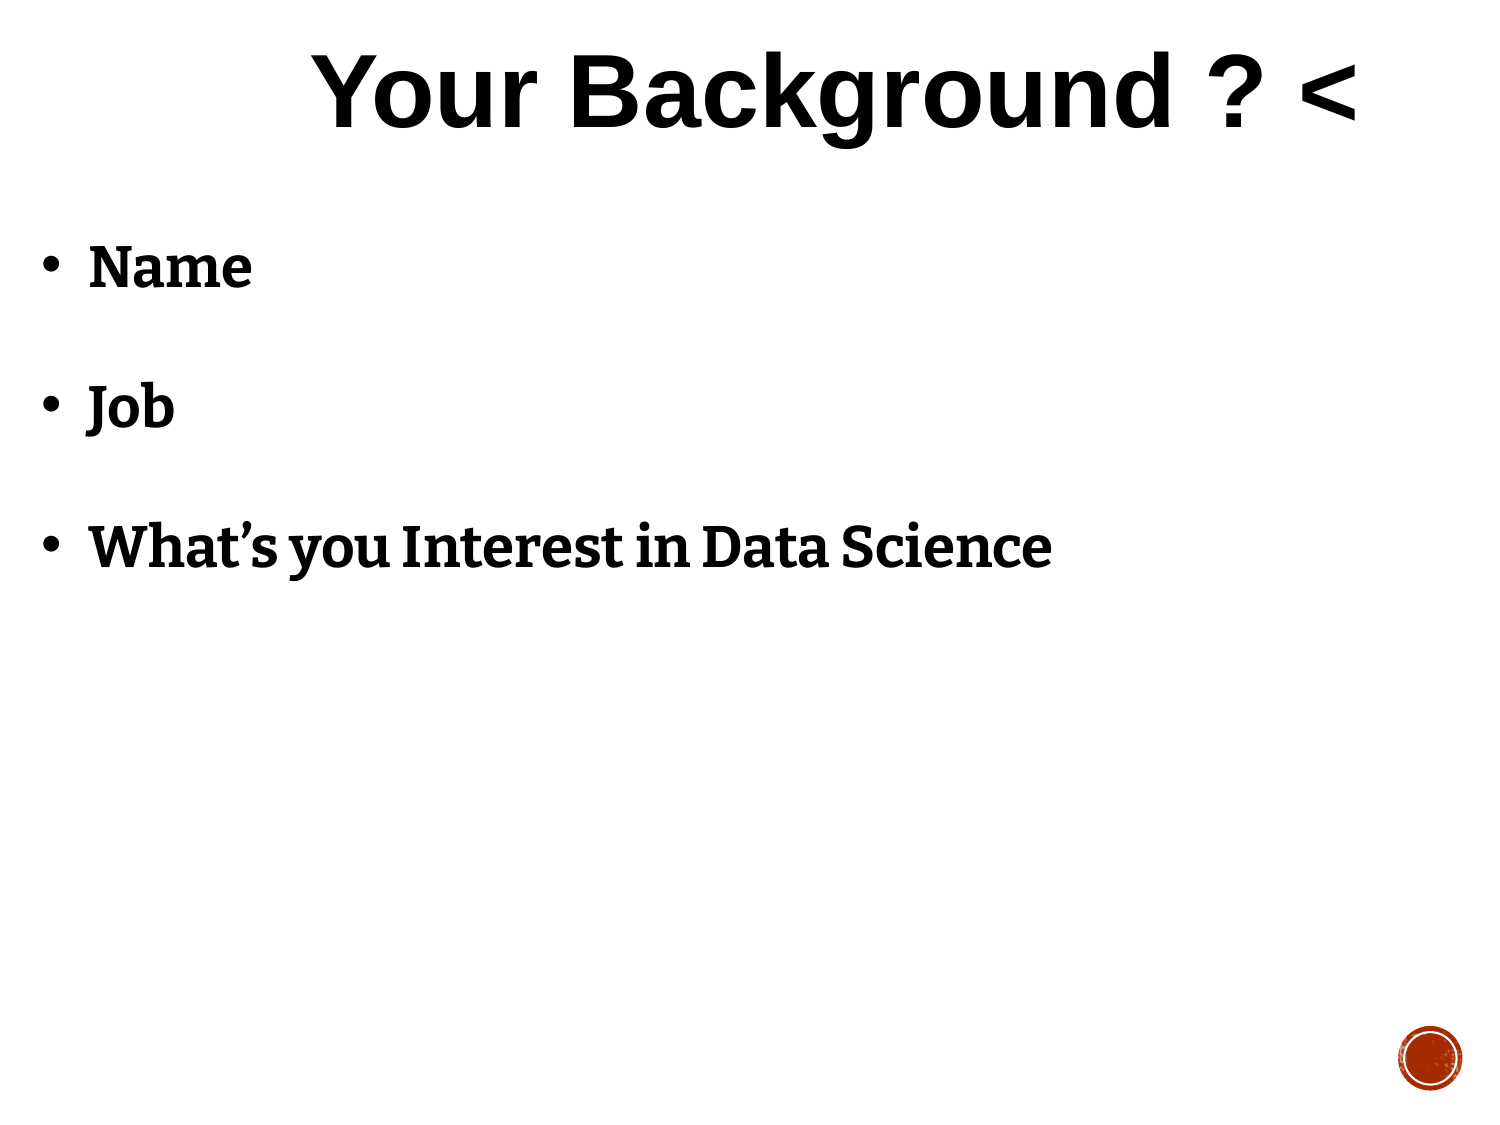

Your Background ? <
Name

Job

What’s you Interest in Data Science